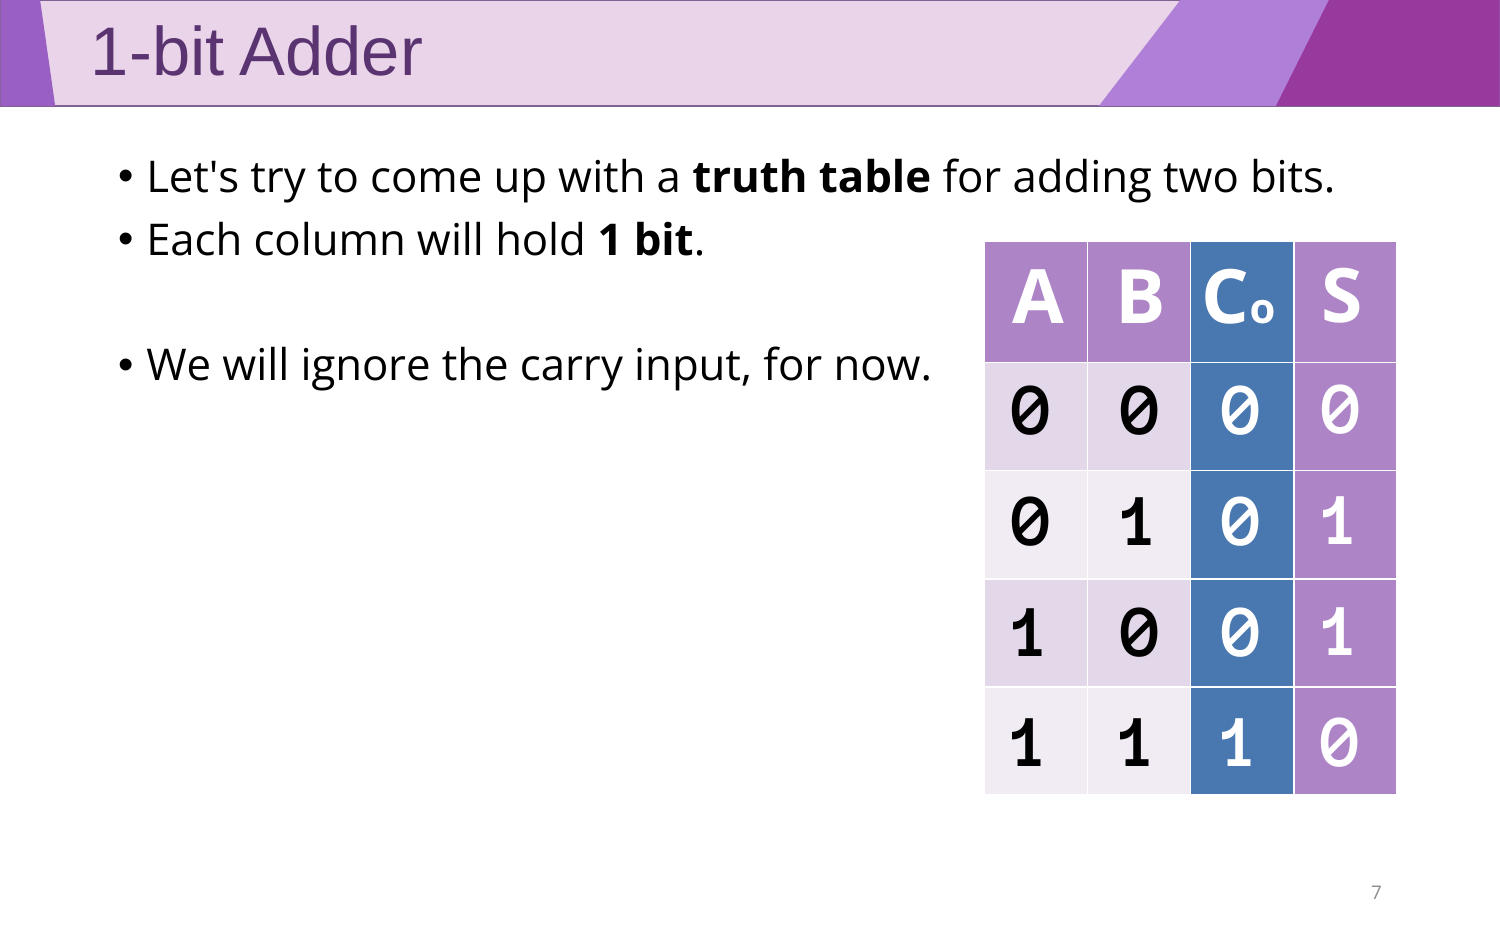

# 1-bit Adder
Let's try to come up with a truth table for adding two bits.
Each column will hold 1 bit.

We will ignore the carry input, for now.
S
Co
|  |  |  |  |
| --- | --- | --- | --- |
|  |  |  |  |
|  |  |  |  |
|  |  |  |  |
|  |  |  |  |
B
A
0
0
0
0
1
0
1
0
1
1
0
0
0
1
1
1
7